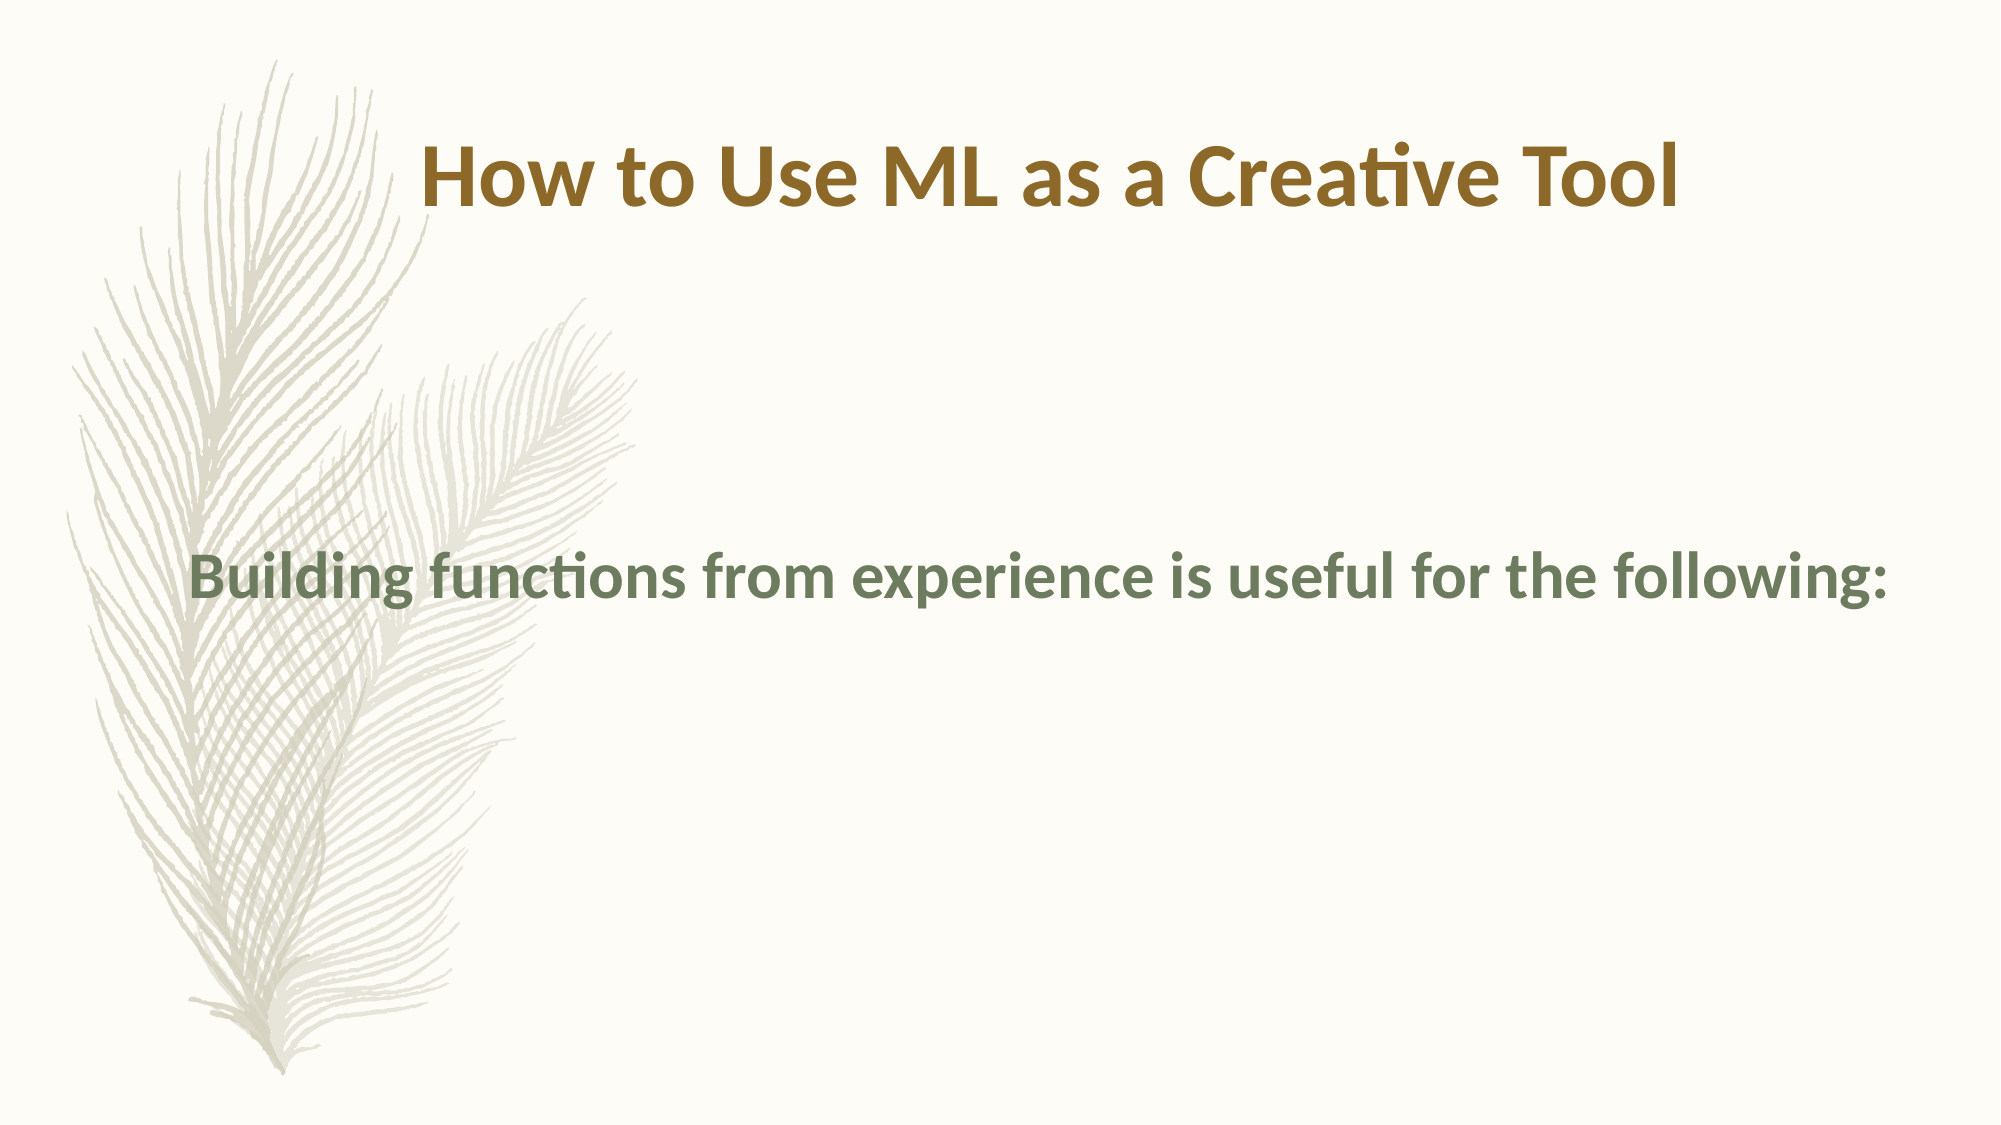

How to Use ML as a Creative Tool

Building functions from experience is useful for the following: